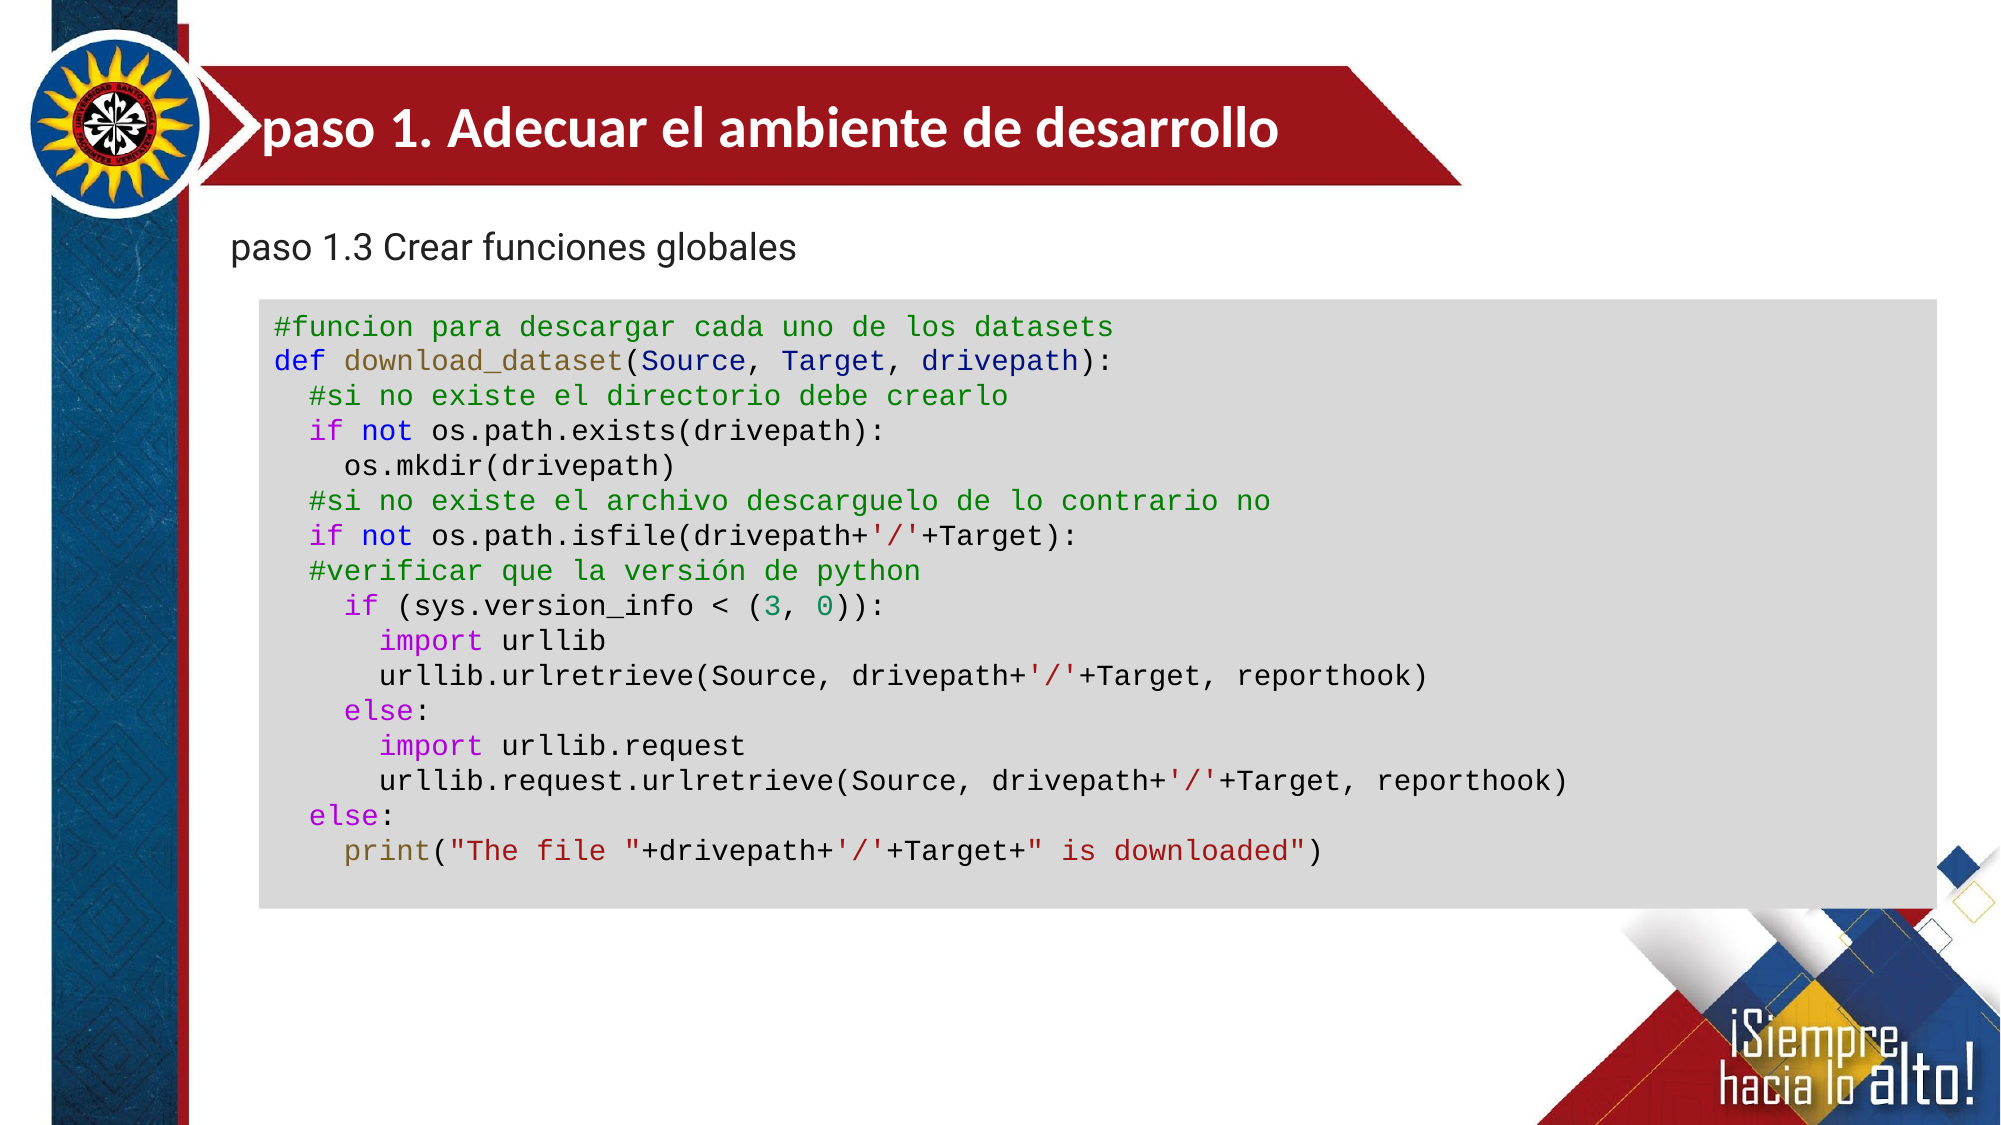

paso 1. Adecuar el ambiente de desarrollo
paso 1.3 Crear funciones globales
#funcion para descargar cada uno de los datasets
def download_dataset(Source, Target, drivepath):
  #si no existe el directorio debe crearlo
  if not os.path.exists(drivepath):
    os.mkdir(drivepath)
  #si no existe el archivo descarguelo de lo contrario no
  if not os.path.isfile(drivepath+'/'+Target):
  #verificar que la versión de python
    if (sys.version_info < (3, 0)):
      import urllib
      urllib.urlretrieve(Source, drivepath+'/'+Target, reporthook)
    else:
      import urllib.request
      urllib.request.urlretrieve(Source, drivepath+'/'+Target, reporthook)
  else:
    print("The file "+drivepath+'/'+Target+" is downloaded")